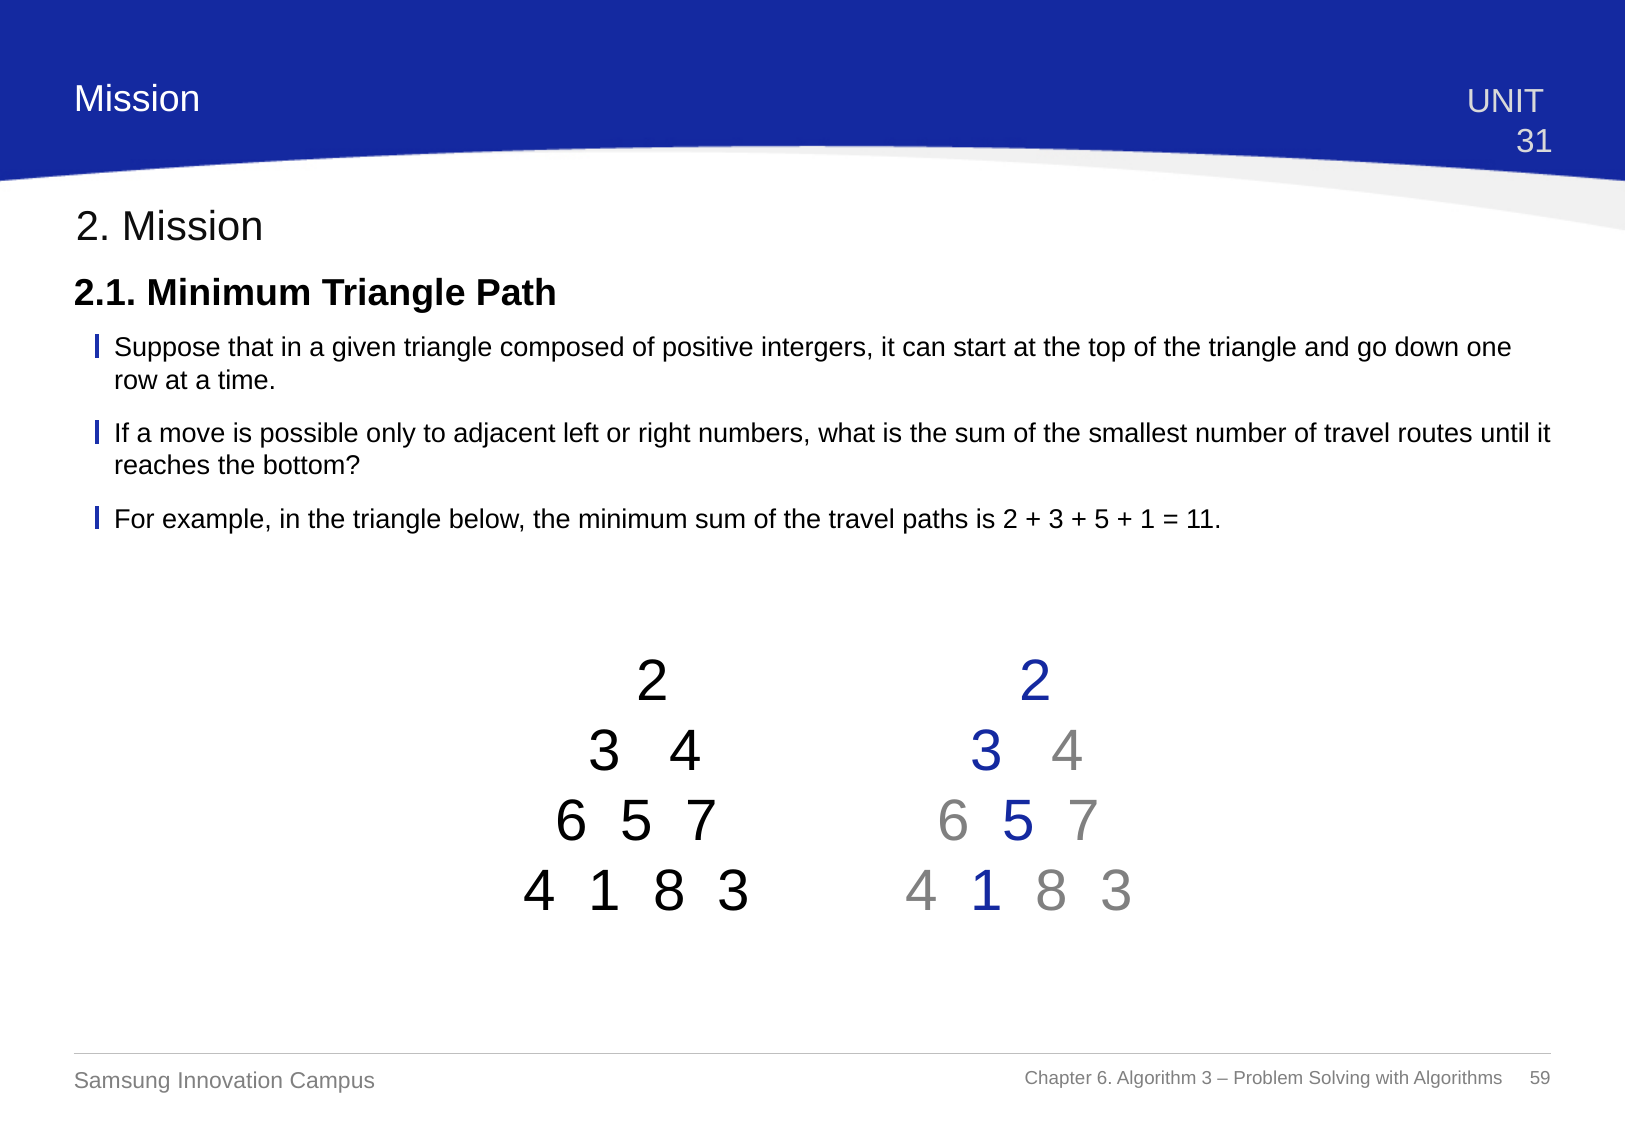

Mission
UNIT  31
2. Mission
2.1. Minimum Triangle Path
Suppose that in a given triangle composed of positive intergers, it can start at the top of the triangle and go down one row at a time.
If a move is possible only to adjacent left or right numbers, what is the sum of the smallest number of travel routes until it reaches the bottom?
For example, in the triangle below, the minimum sum of the travel paths is 2 + 3 + 5 + 1 = 11.
       2
    3   4
  6  5  7
4  1  8  3
       2
    3   4
  6  5  7
4  1  8  3